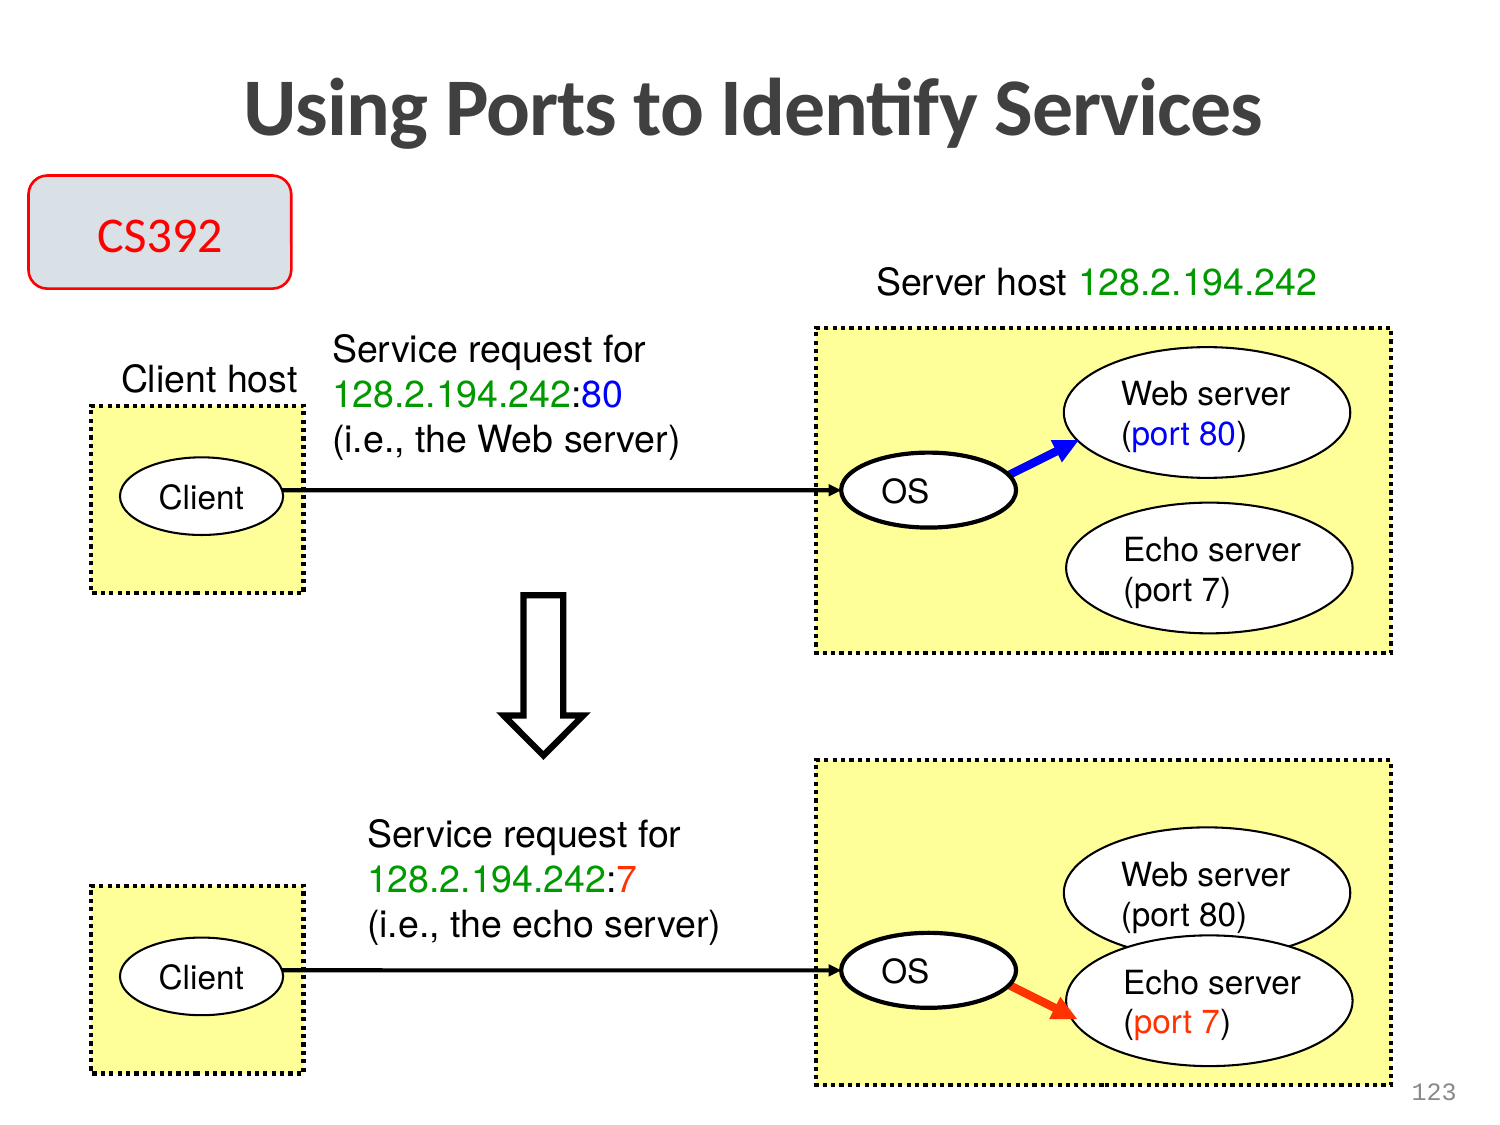

# Using Ports to Identify Services
CS392
Server host 128.2.194.242
Service request for
128.2.194.242:80
(i.e., the Web server)

Client host
Web server
(port 80)

OS
Client

Echo server
(port 7)

Service request for
128.2.194.242:7
(i.e., the echo server)
Web server
(port 80)

OS
Echo server
(port 7)
Client

123